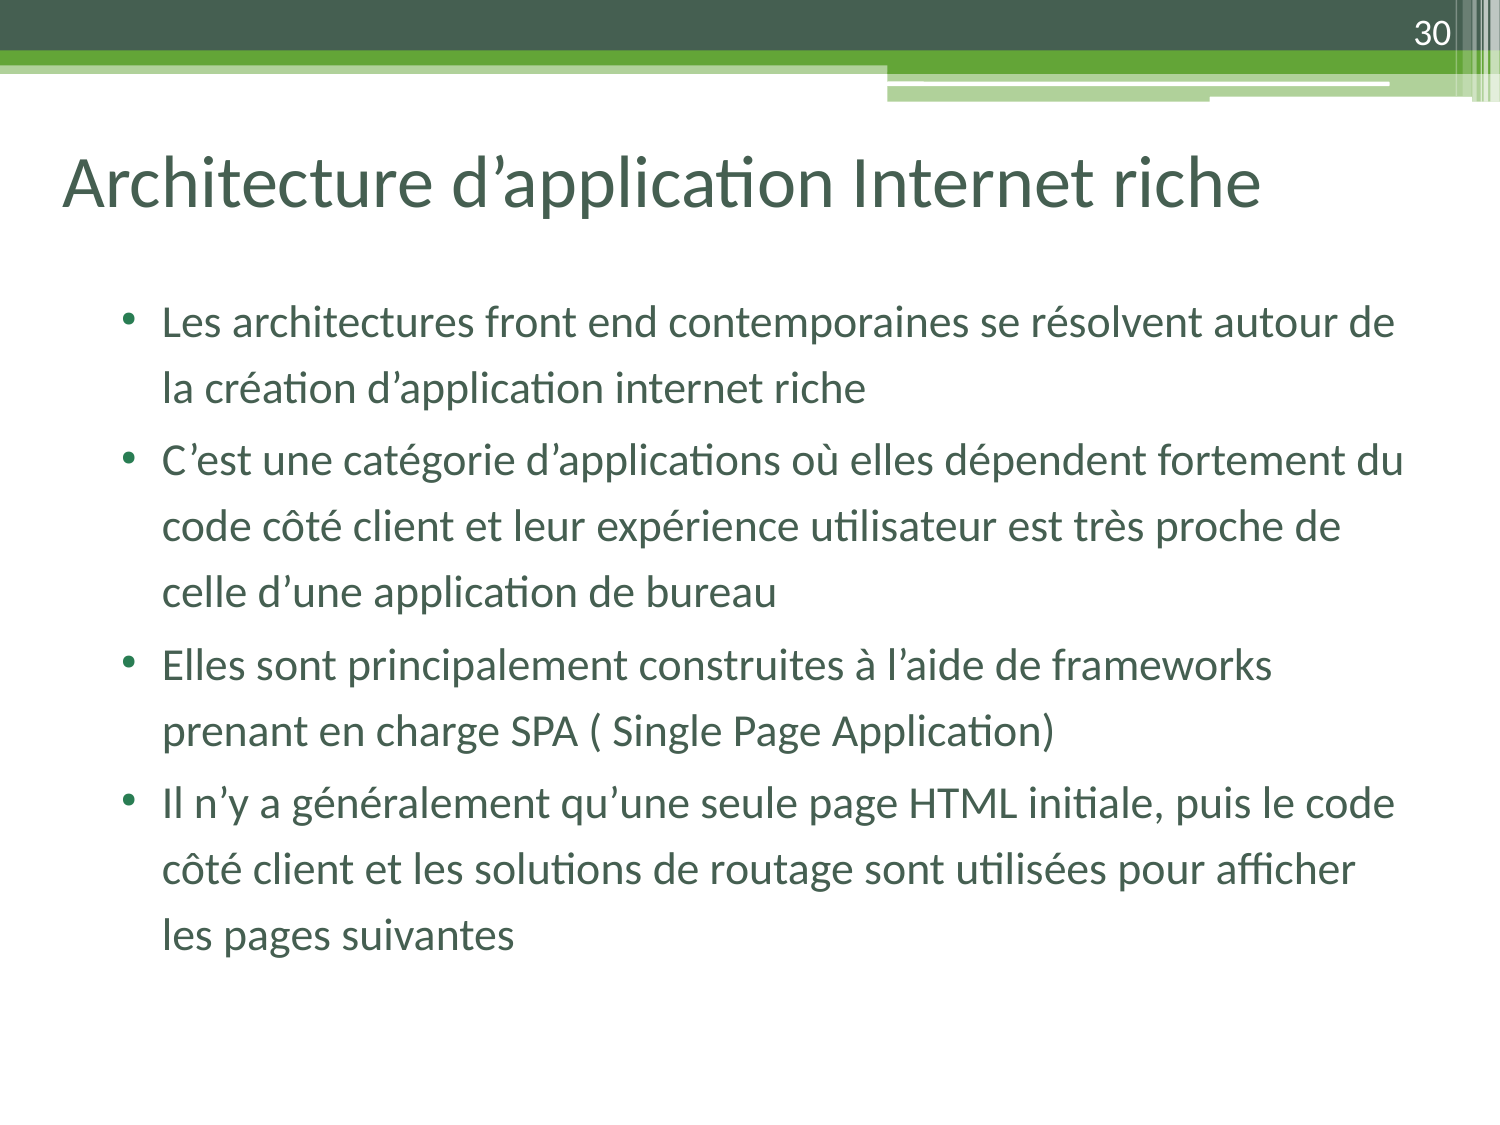

30
# Architecture d’application Internet riche
Les architectures front end contemporaines se résolvent autour de la création d’application internet riche
C’est une catégorie d’applications où elles dépendent fortement du code côté client et leur expérience utilisateur est très proche de celle d’une application de bureau
Elles sont principalement construites à l’aide de frameworks prenant en charge SPA ( Single Page Application)
Il n’y a généralement qu’une seule page HTML initiale, puis le code côté client et les solutions de routage sont utilisées pour afficher les pages suivantes